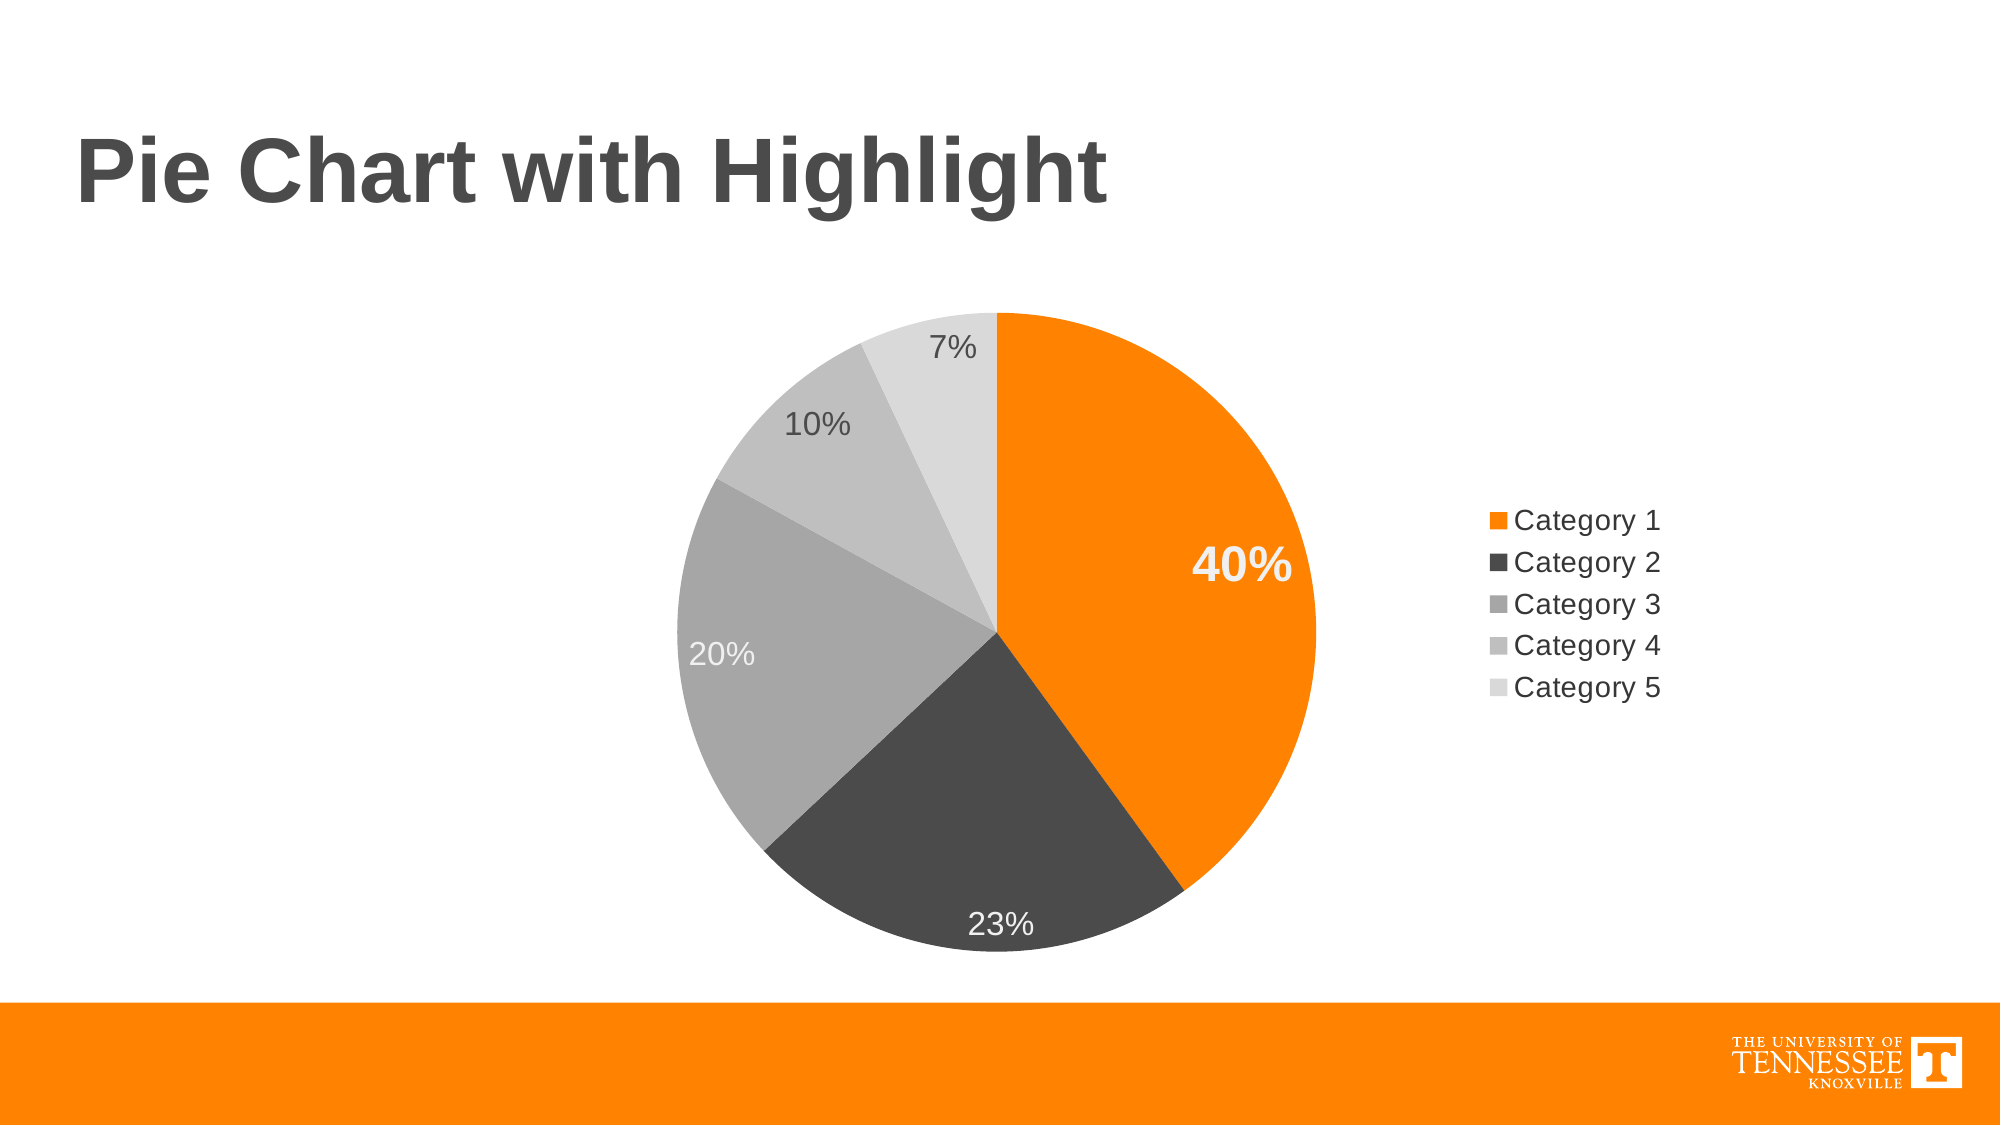

# Pie Chart with Highlight

### Chart

| Category | Series 1 |
|---|---|
| Category 1 | 0.4 |
| Category 2 | 0.23 |
| Category 3 | 0.2 |
| Category 4 | 0.1 |
| Category 5 | 0.07 |